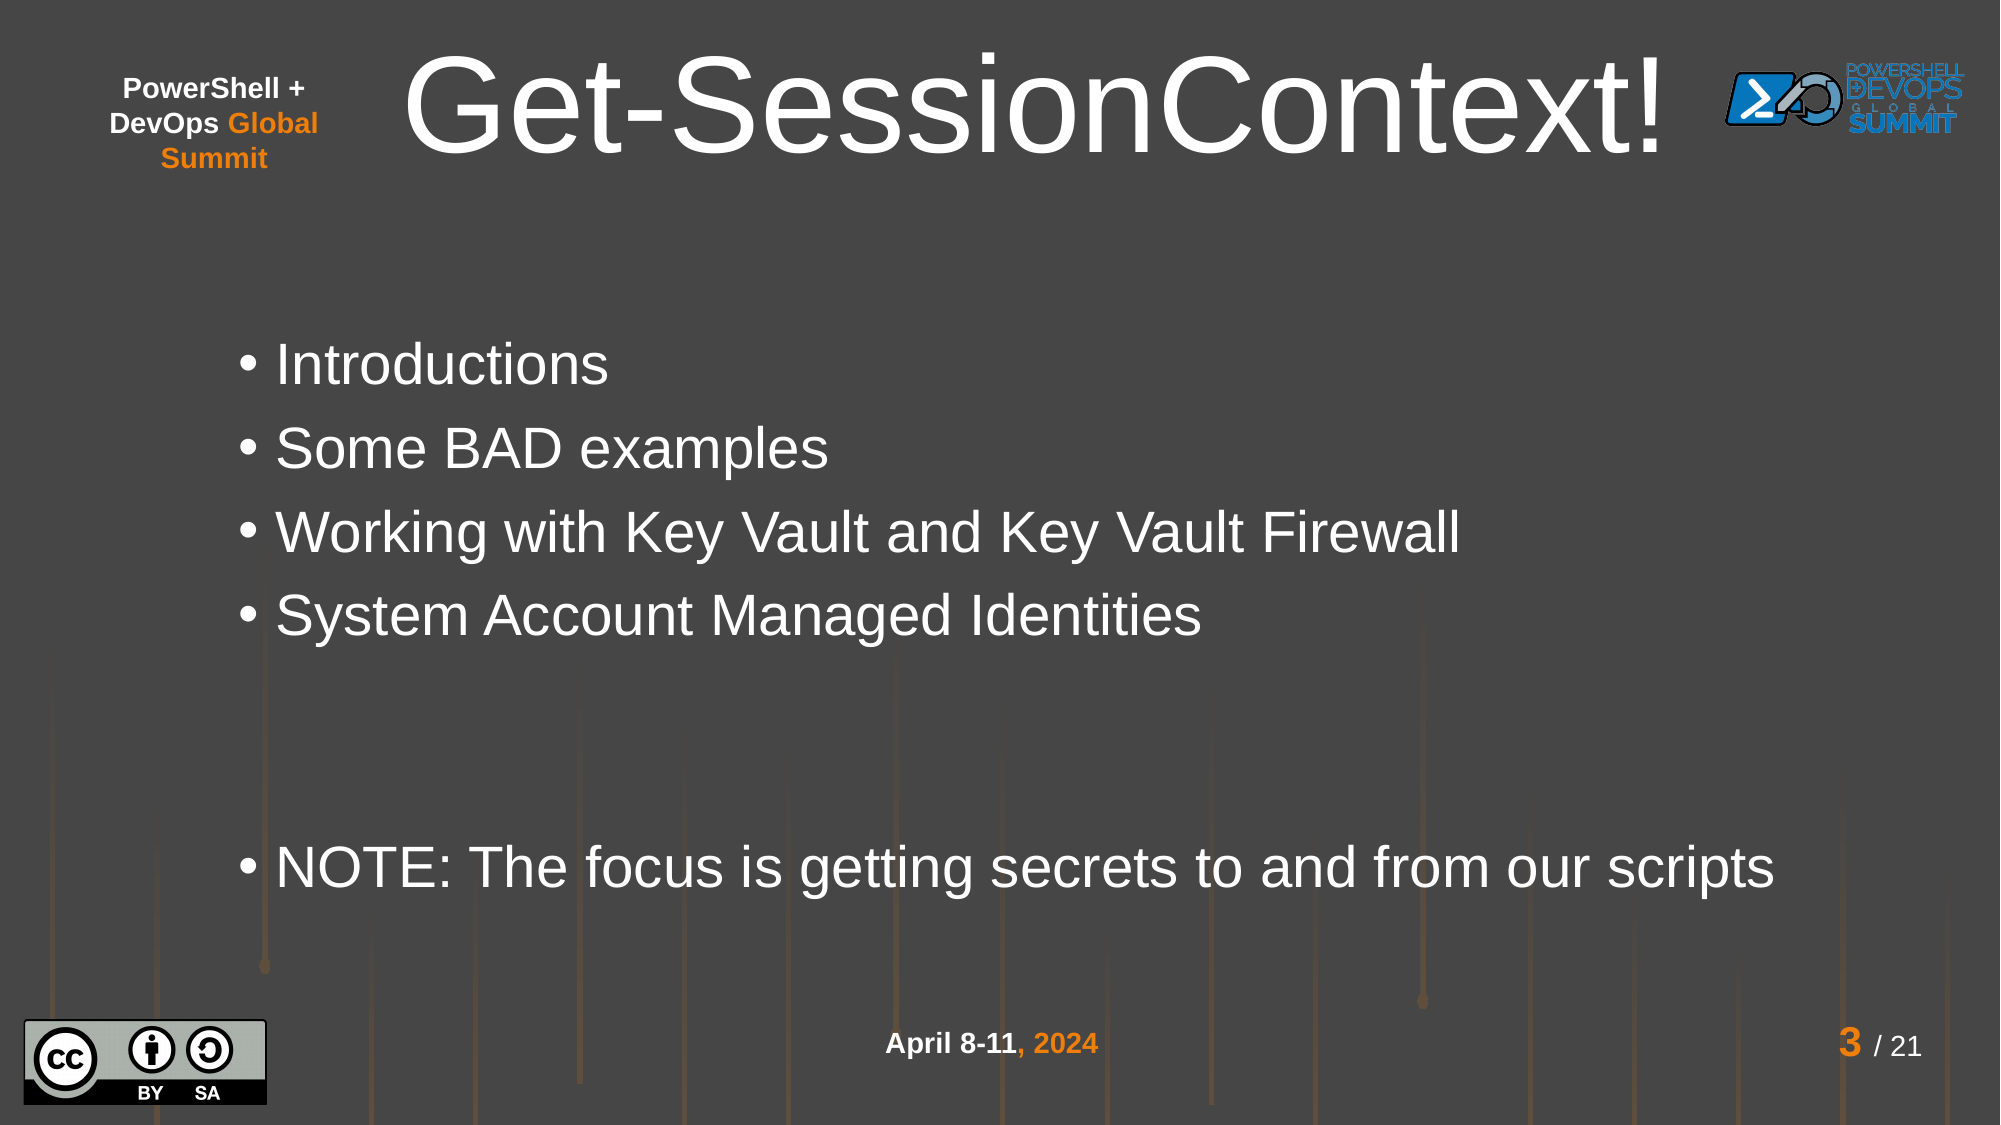

# Get-SessionContext!
Introductions
Some BAD examples
Working with Key Vault and Key Vault Firewall
System Account Managed Identities

NOTE: The focus is getting secrets to and from our scripts